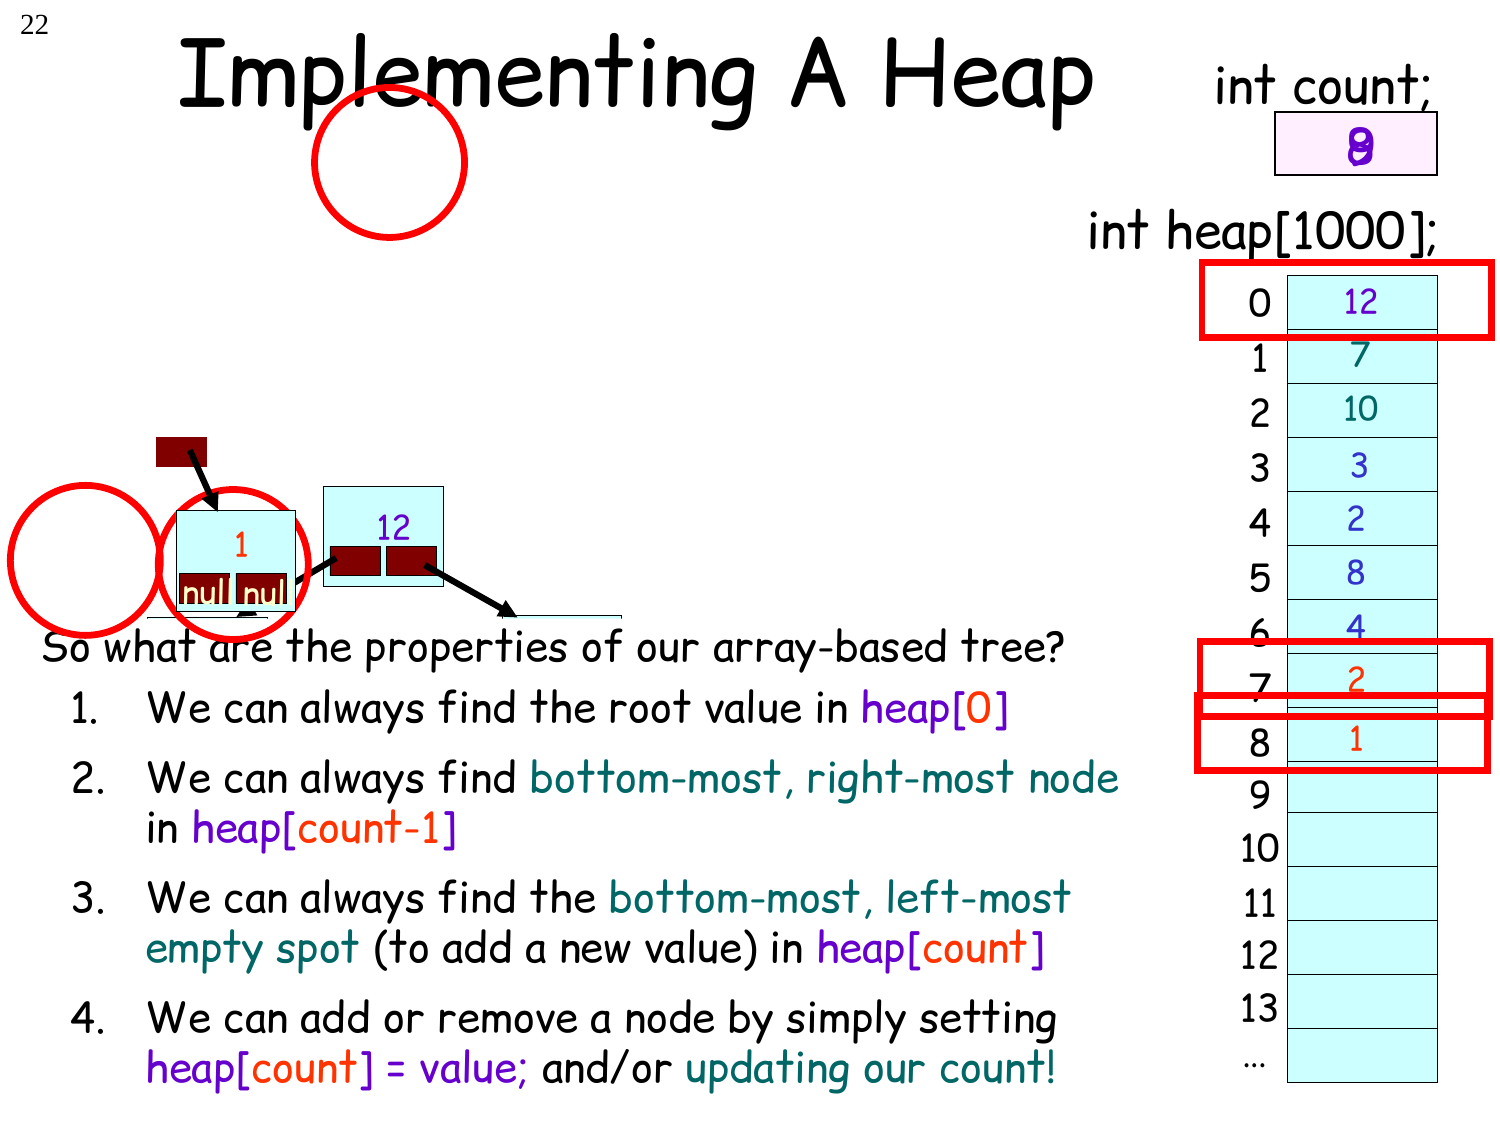

# Implementing A Heap
22
int count;

8
9
int heap[1000];
0

1

2

3

4

5

6

7

8

9

10

11

12

13
…

12
7
10
3

1
null
null

12

10
7

8
3
4
2
null
null
null
null
null
null
null

2
2
null
null

2
8
4
So what are the properties of our array-based tree?

2
We can always find the root value in heap[0]

We can always find bottom-most, right-most node
in heap[count-1]

We can always find the bottom-most, left-most
empty spot (to add a new value) in heap[count]

We can add or remove a node by simply setting
heap[count] = value; and/or updating our count!

1